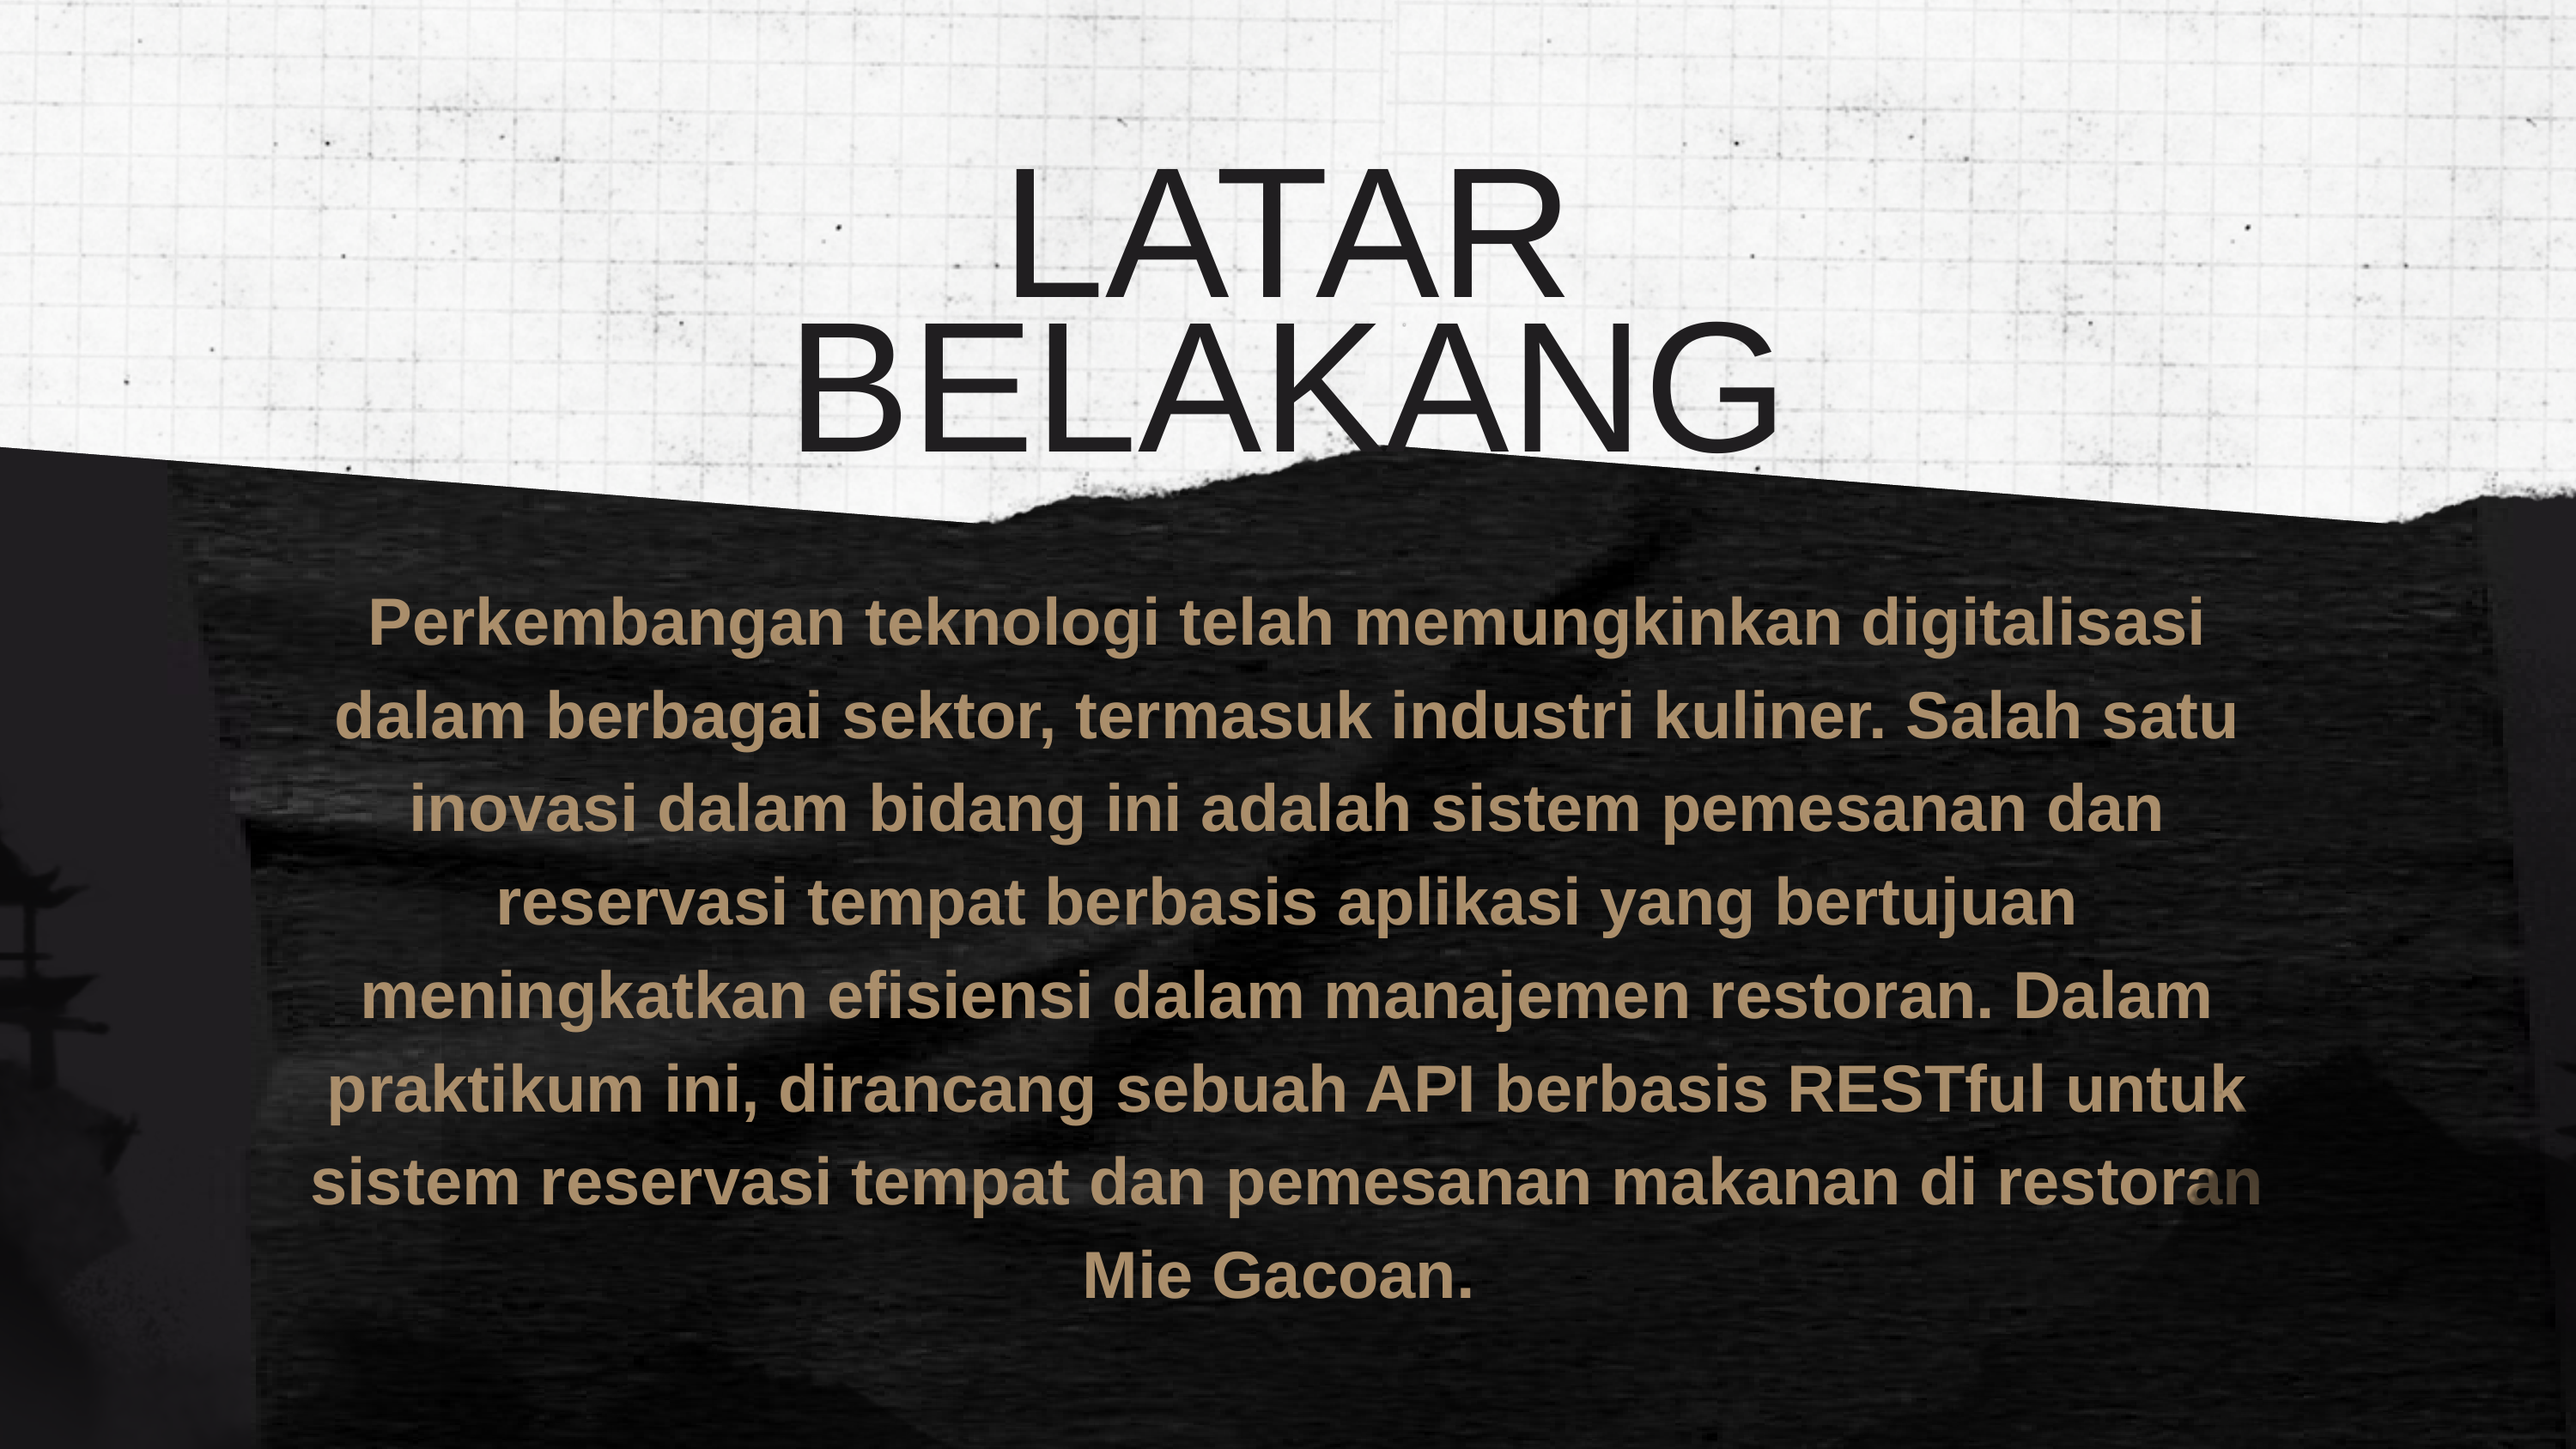

LATAR BELAKANG

Perkembangan teknologi telah memungkinkan digitalisasi dalam berbagai sektor, termasuk industri kuliner. Salah satu inovasi dalam bidang ini adalah sistem pemesanan dan reservasi tempat berbasis aplikasi yang bertujuan meningkatkan efisiensi dalam manajemen restoran. Dalam praktikum ini, dirancang sebuah API berbasis RESTful untuk sistem reservasi tempat dan pemesanan makanan di restoran Mie Gacoan.